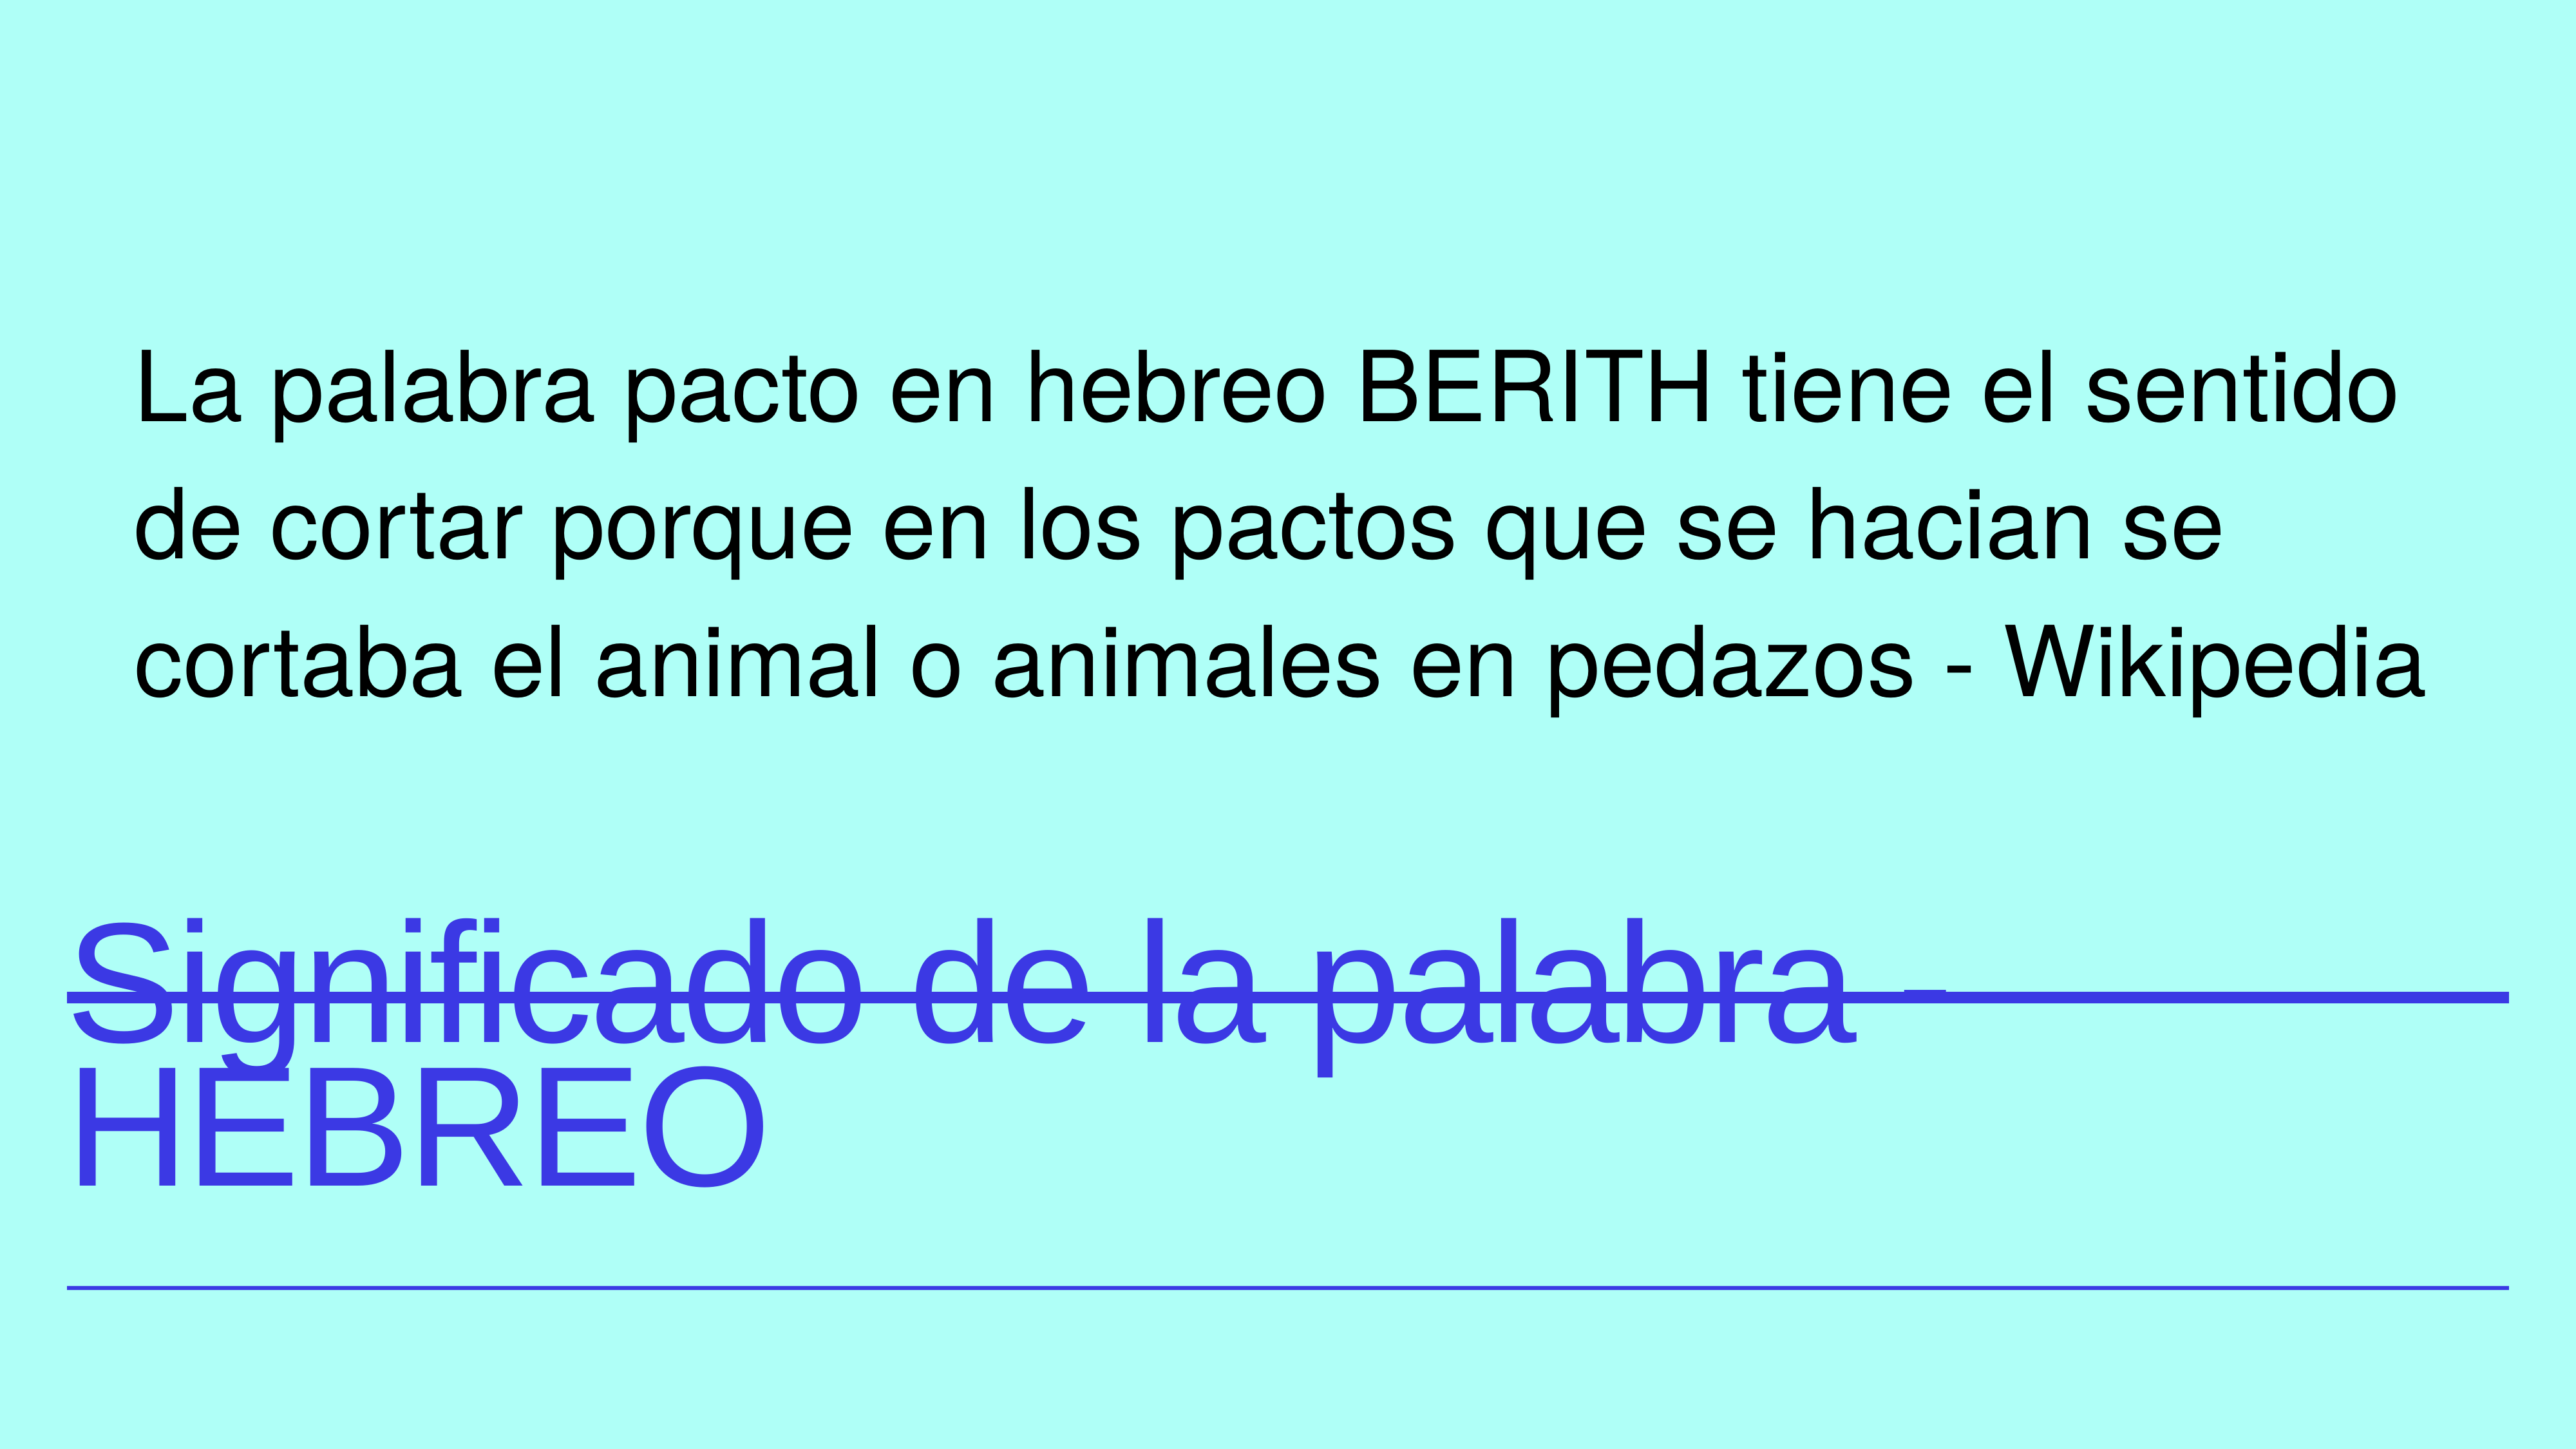

La palabra pacto en hebreo BERITH tiene el sentido de cortar porque en los pactos que se hacian se cortaba el animal o animales en pedazos - Wikipedia
# Significado de la palabra - HEBREO